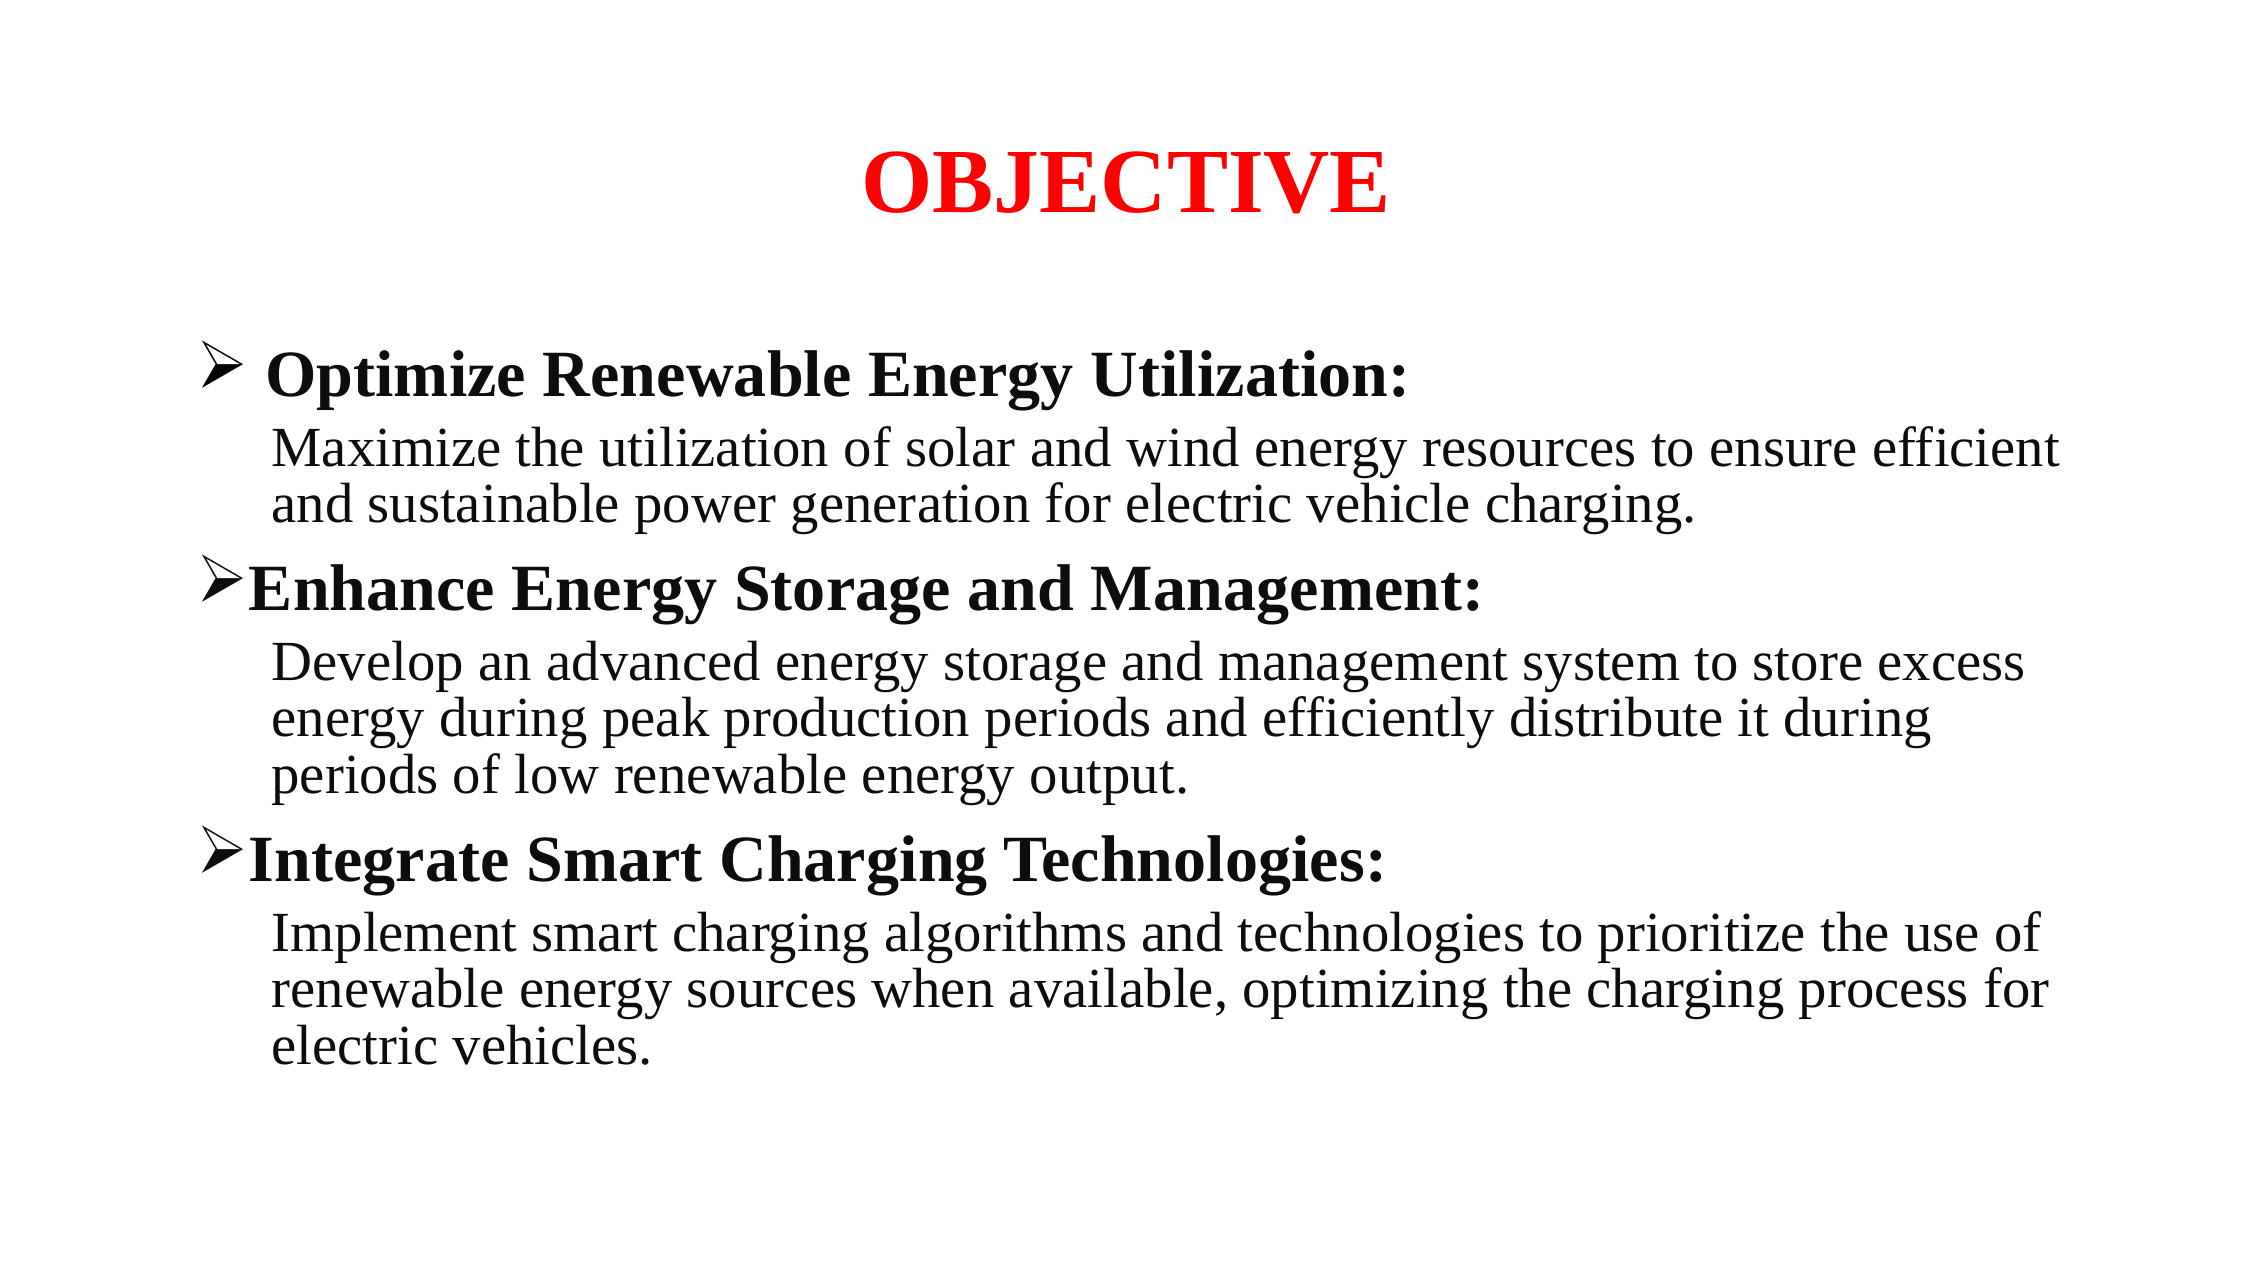

# OBJECTIVE
 Optimize Renewable Energy Utilization:
Maximize the utilization of solar and wind energy resources to ensure efficient and sustainable power generation for electric vehicle charging.
Enhance Energy Storage and Management:
Develop an advanced energy storage and management system to store excess energy during peak production periods and efficiently distribute it during periods of low renewable energy output.
Integrate Smart Charging Technologies:
Implement smart charging algorithms and technologies to prioritize the use of renewable energy sources when available, optimizing the charging process for electric vehicles.